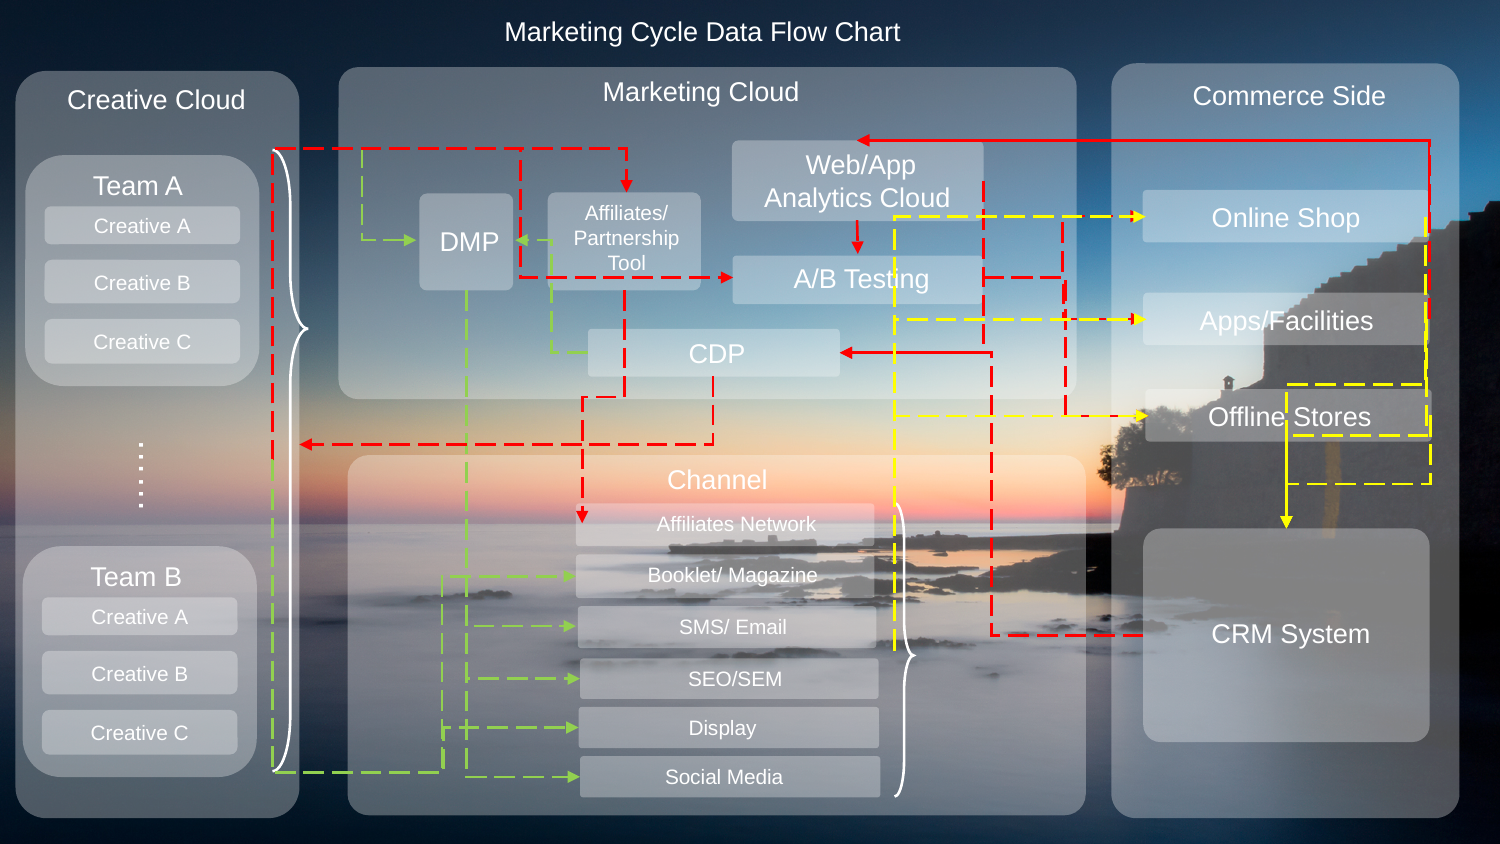

Marketing Cycle Data Flow Chart

 Commerce Side
Marketing Cloud

Creative Cloud

 Web/App Analytics Cloud

Team A
Creative A
Creative B
Creative C

Online Shop
Affiliates/ Partnership Tool

 DMP
 A/B Testing

Apps/Facilities

 CDP

Offline Stores
……
Channel

Affiliates Network

 CRM System

Team B
Creative A
Creative B
Creative C

Booklet/ Magazine
SMS/ Email

SEO/SEM

Display

Social Media